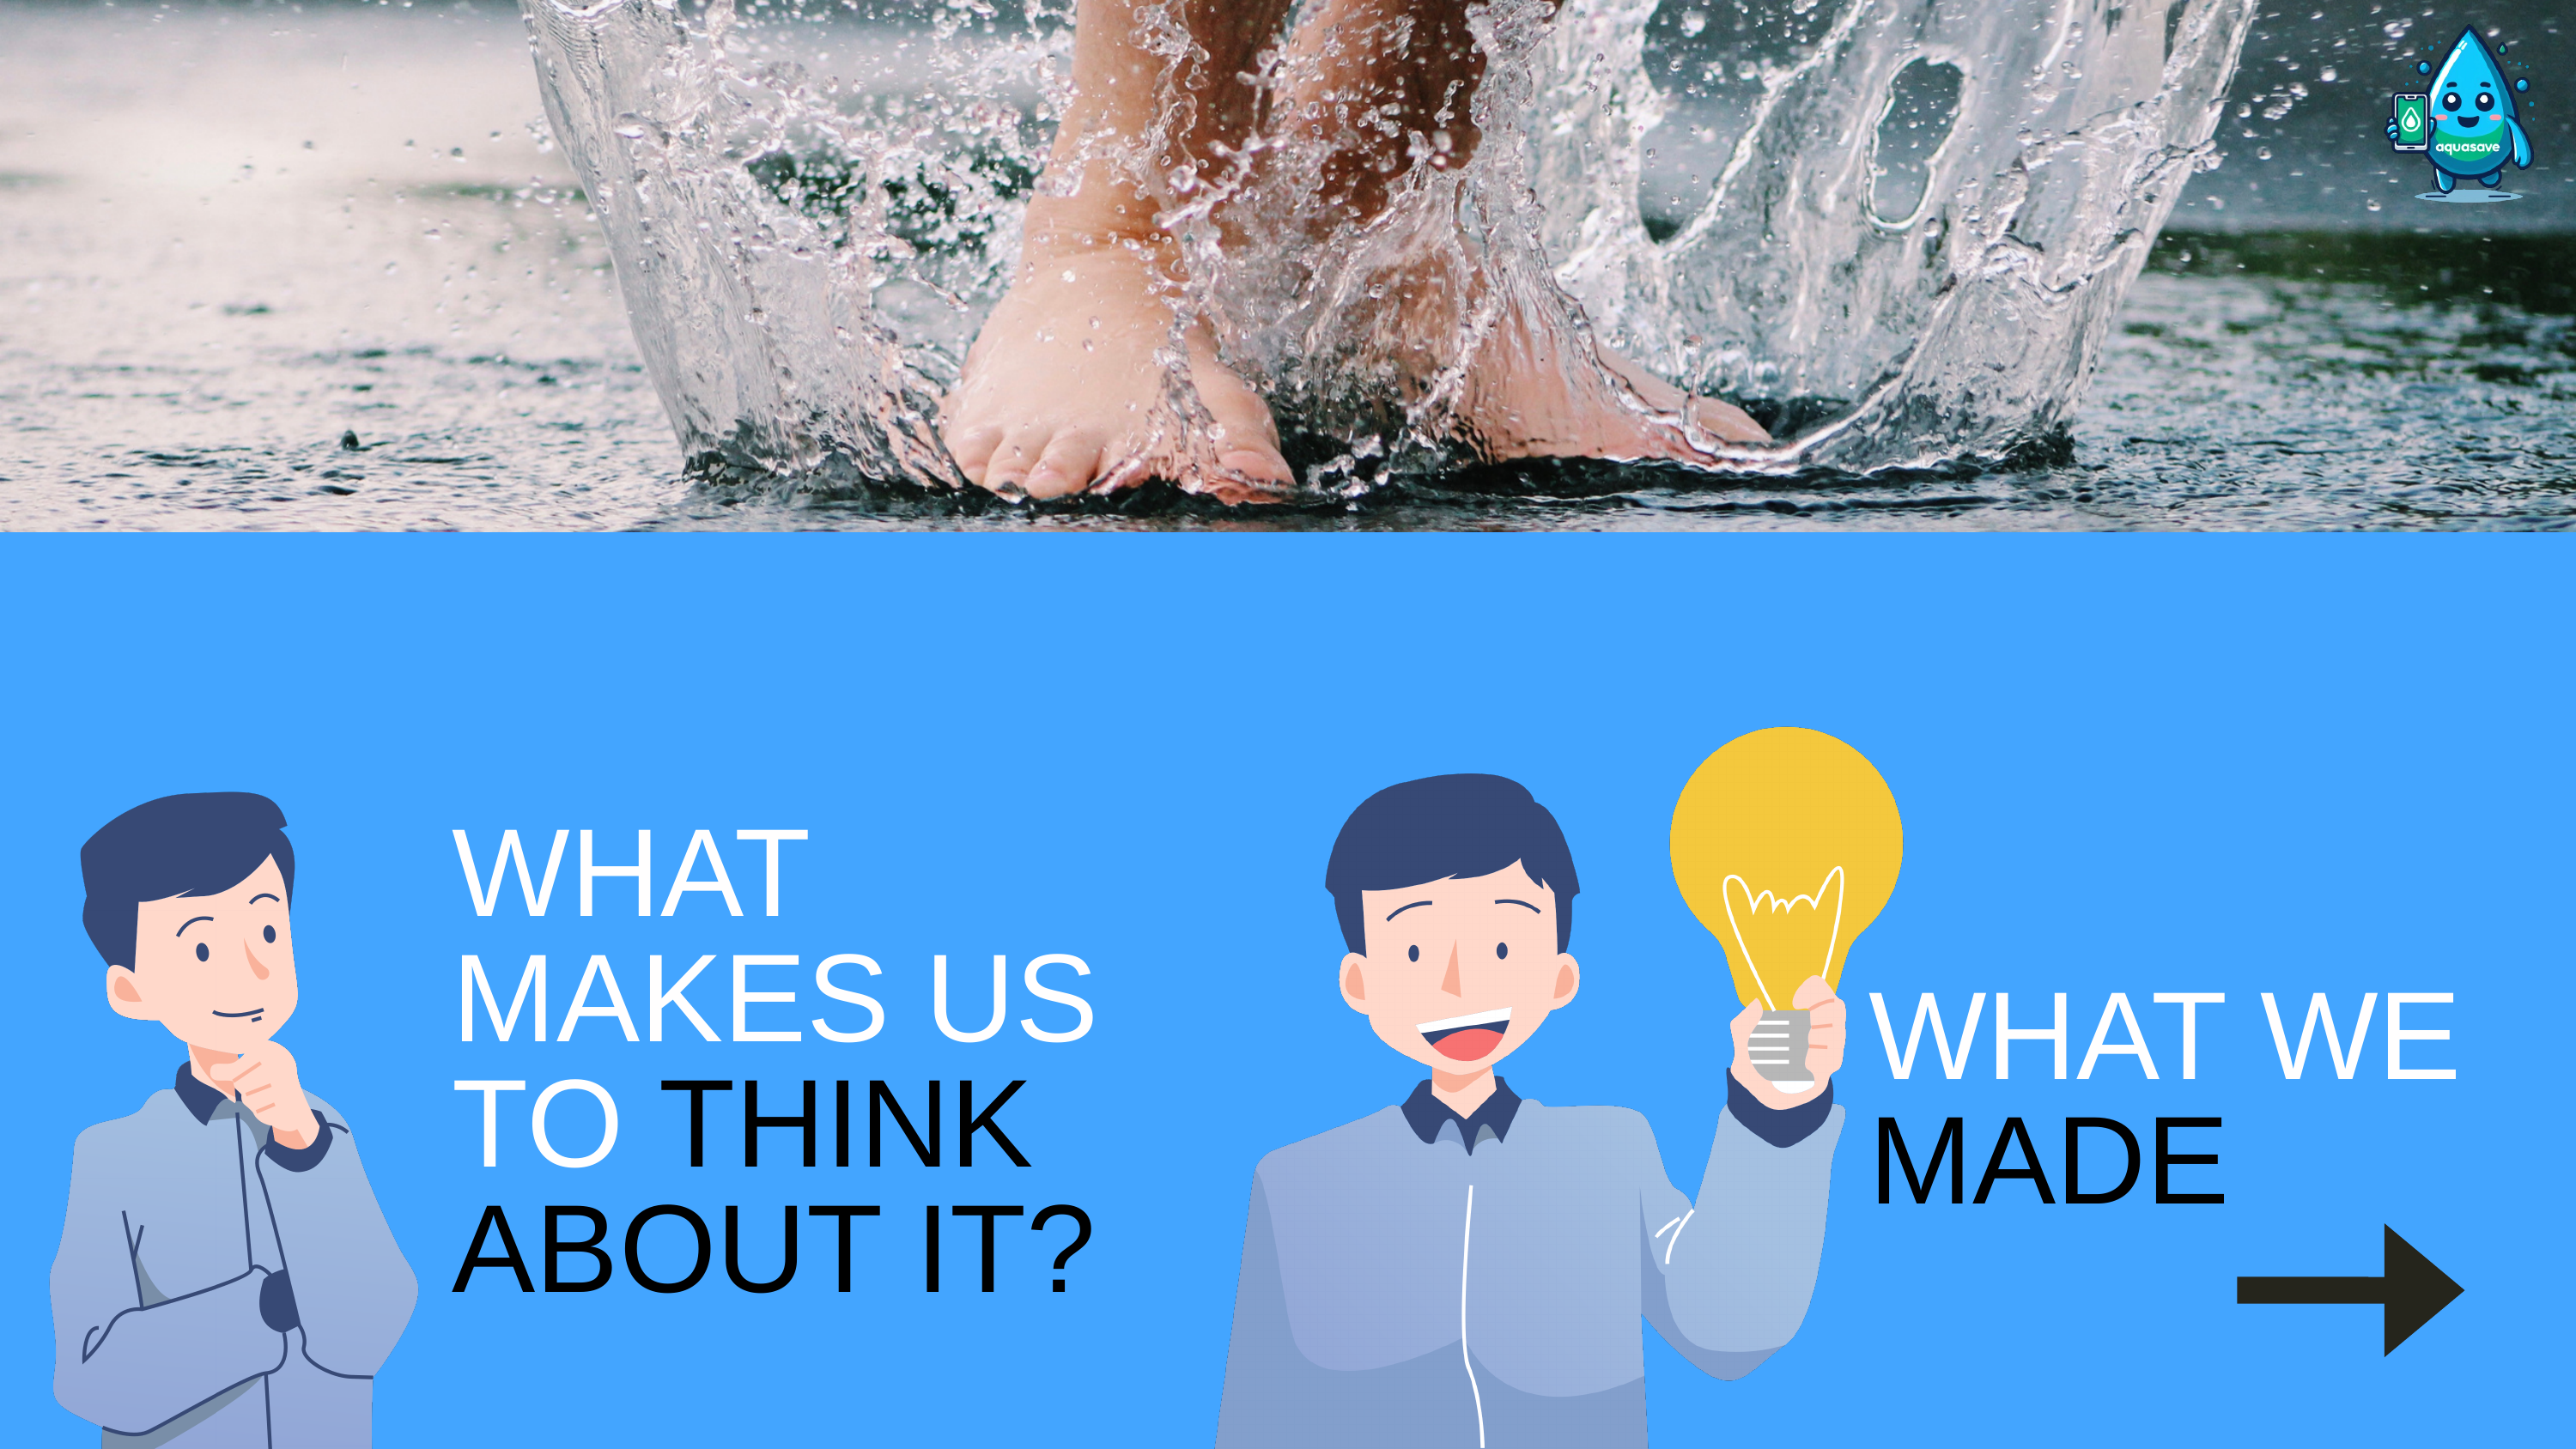

WHAT MAKES US TO THINK ABOUT IT?
WHAT WE MADE